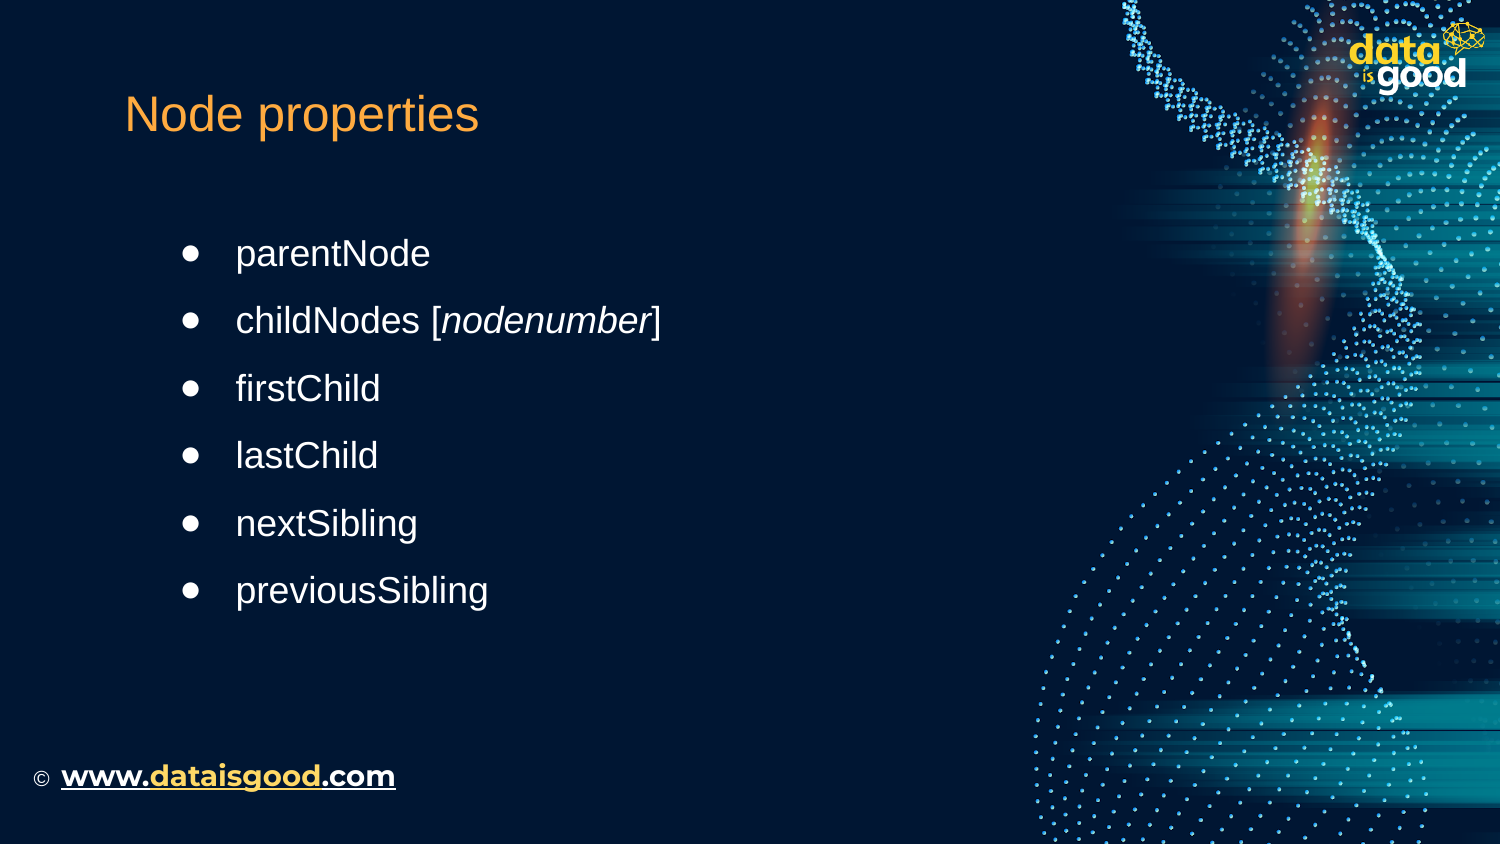

# Node properties
parentNode
childNodes [nodenumber]
firstChild
lastChild
nextSibling
previousSibling